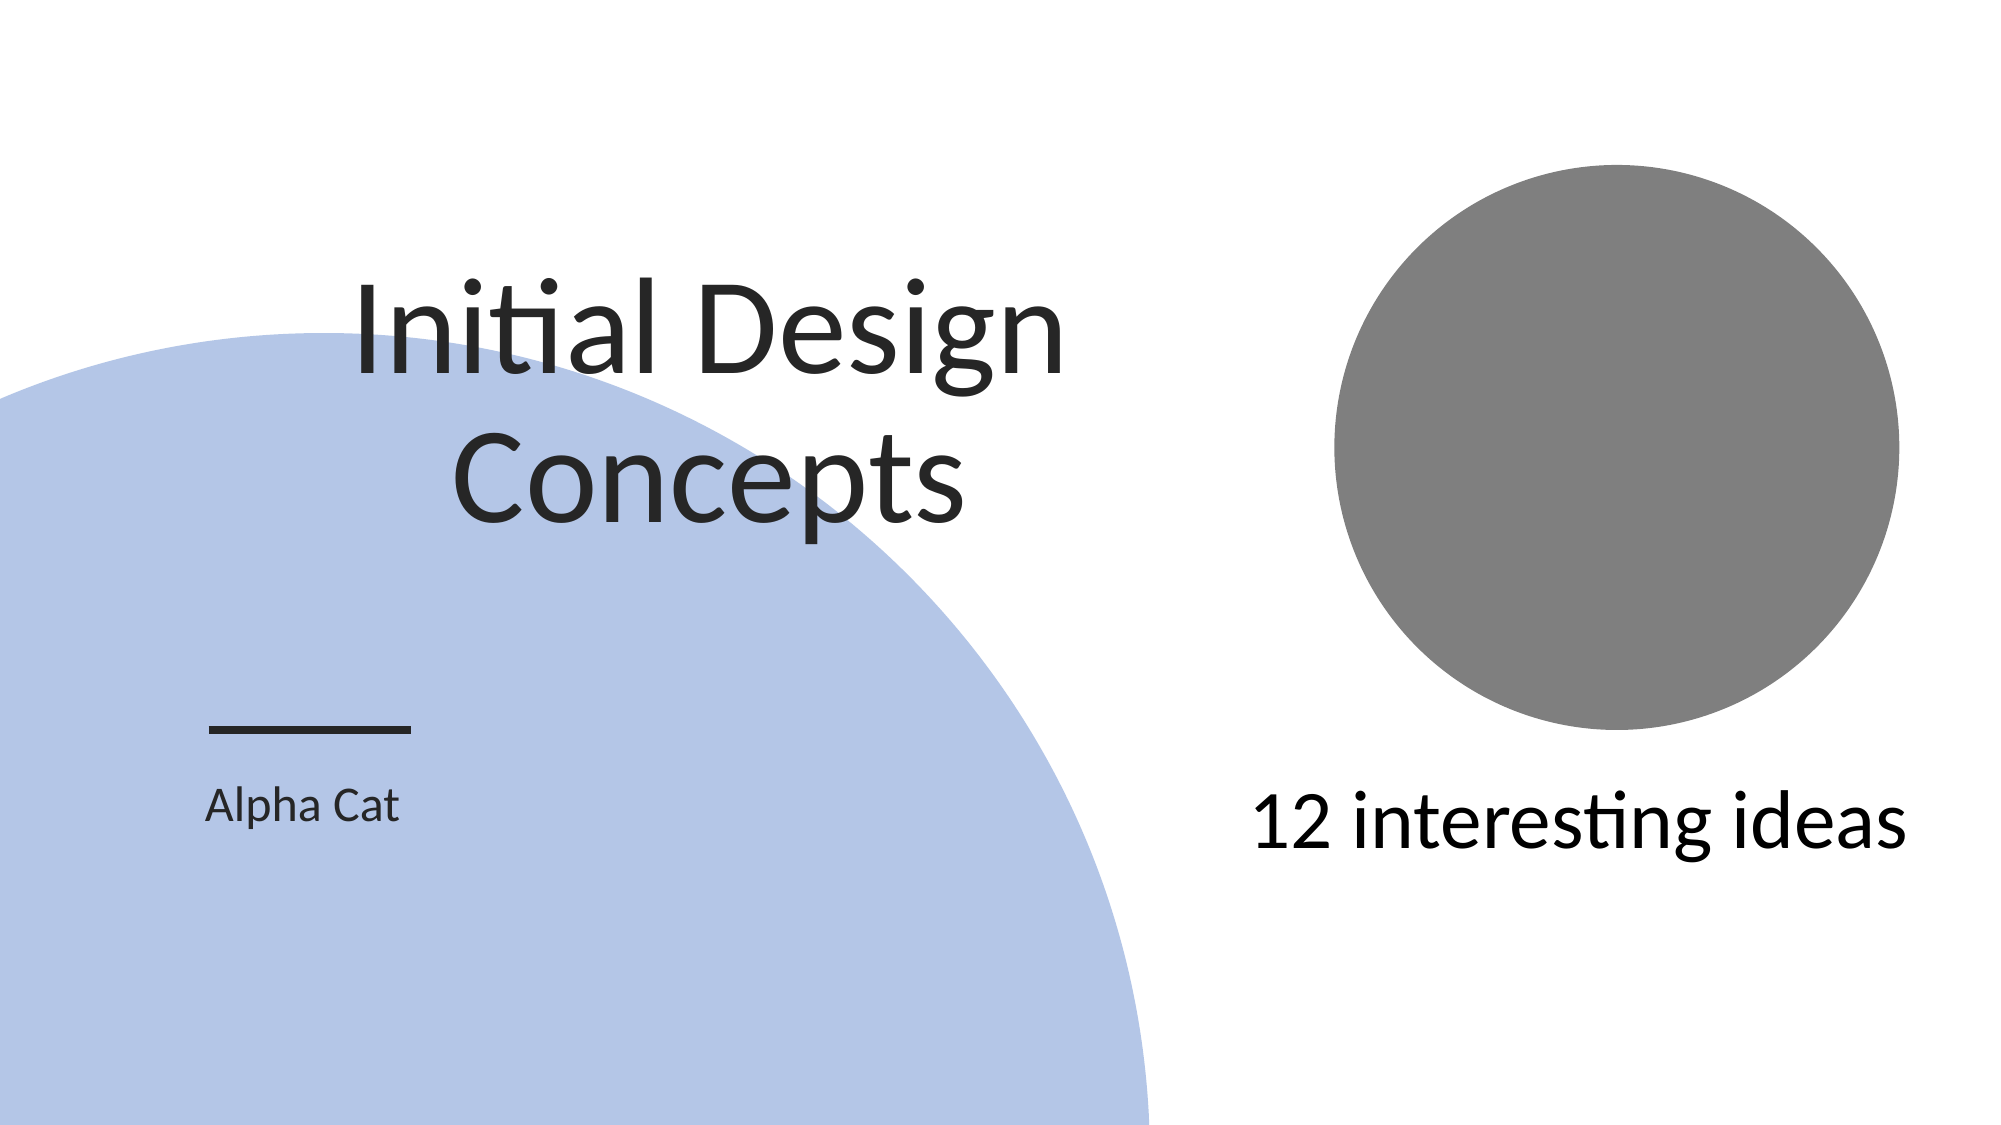

# Initial Design Concepts

12 interesting ideas
Alpha Cat